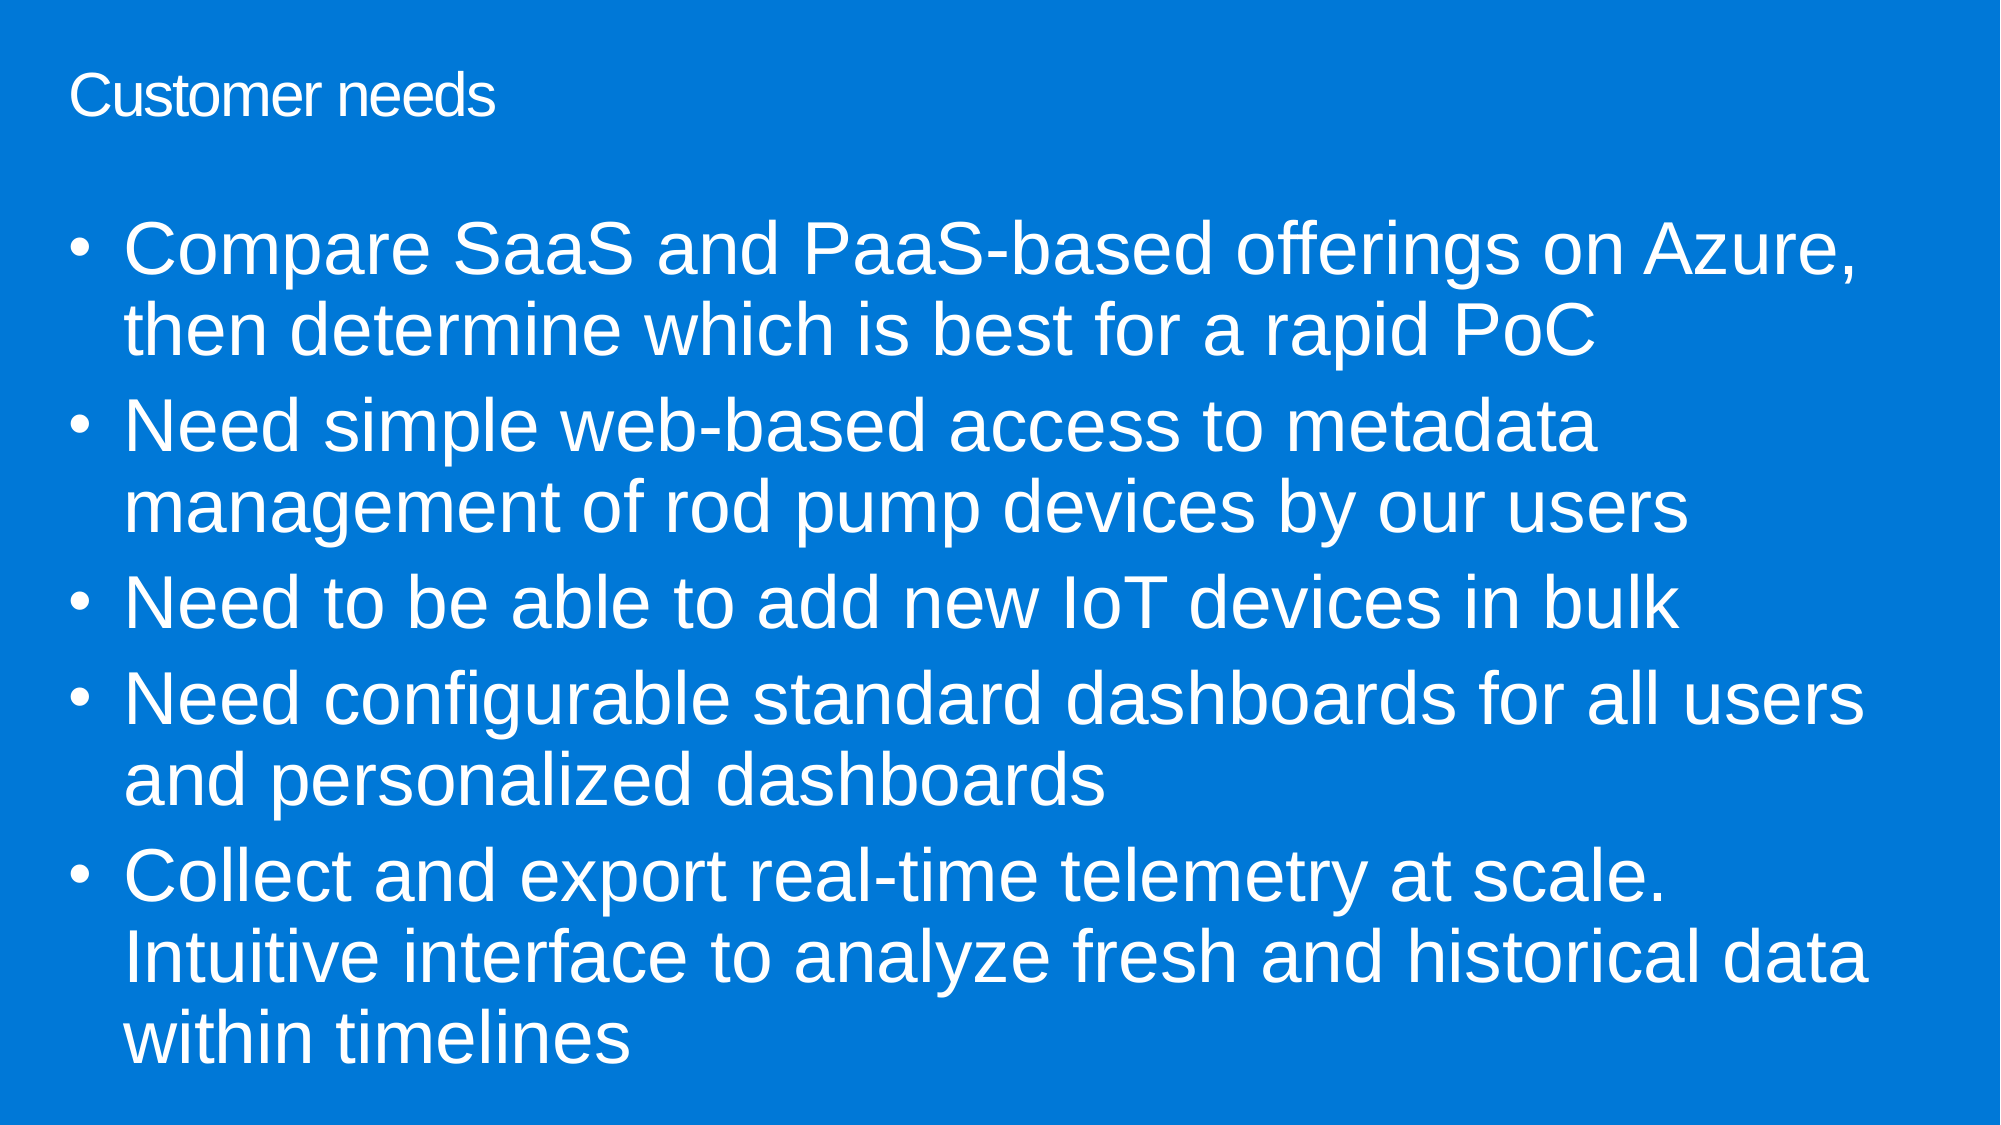

# Customer needs
Compare SaaS and PaaS-based offerings on Azure, then determine which is best for a rapid PoC
Need simple web-based access to metadata management of rod pump devices by our users
Need to be able to add new IoT devices in bulk
Need configurable standard dashboards for all users and personalized dashboards
Collect and export real-time telemetry at scale. Intuitive interface to analyze fresh and historical data within timelines